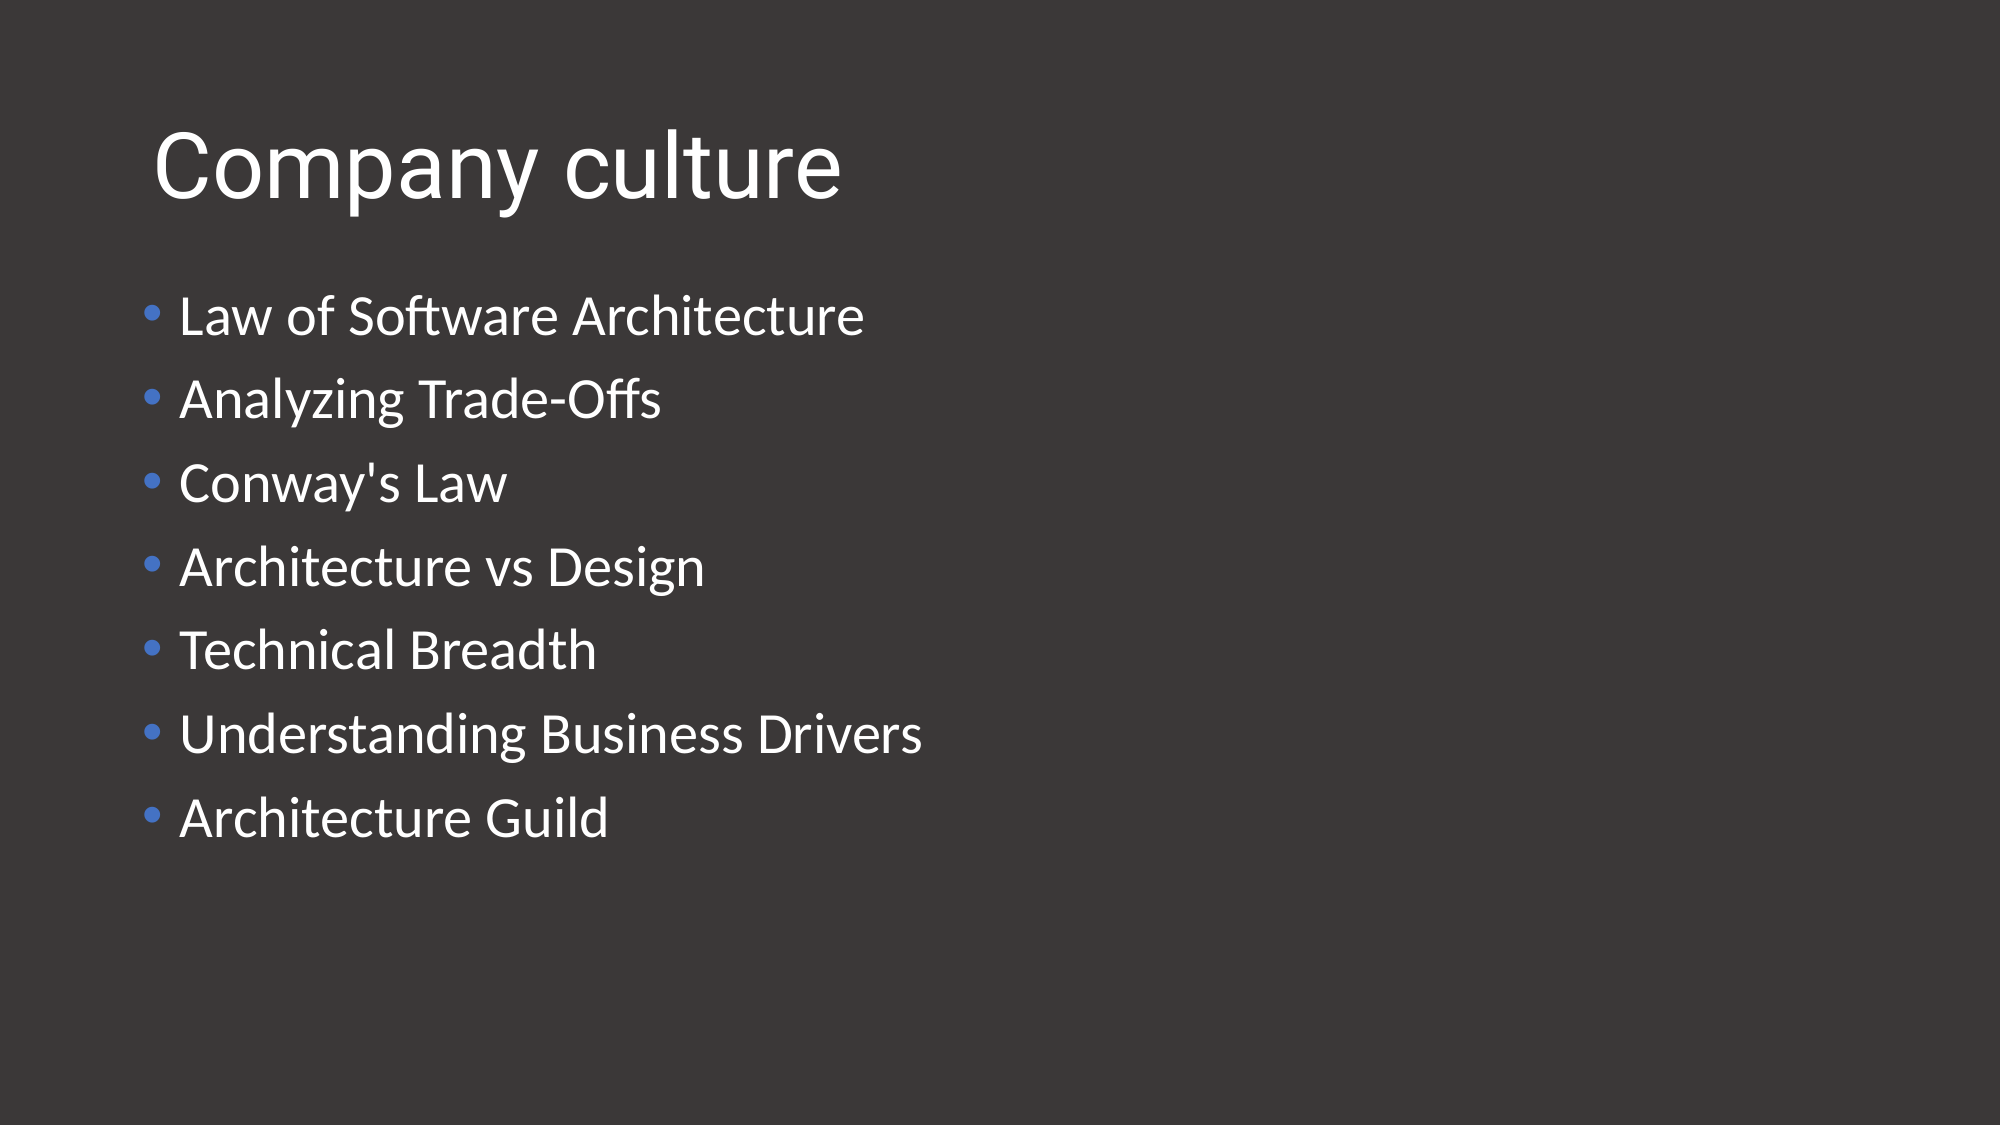

# Company culture
Law of Software Architecture
Analyzing Trade-Offs
Conway's Law
Architecture vs Design
Technical Breadth
Understanding Business Drivers
Architecture Guild